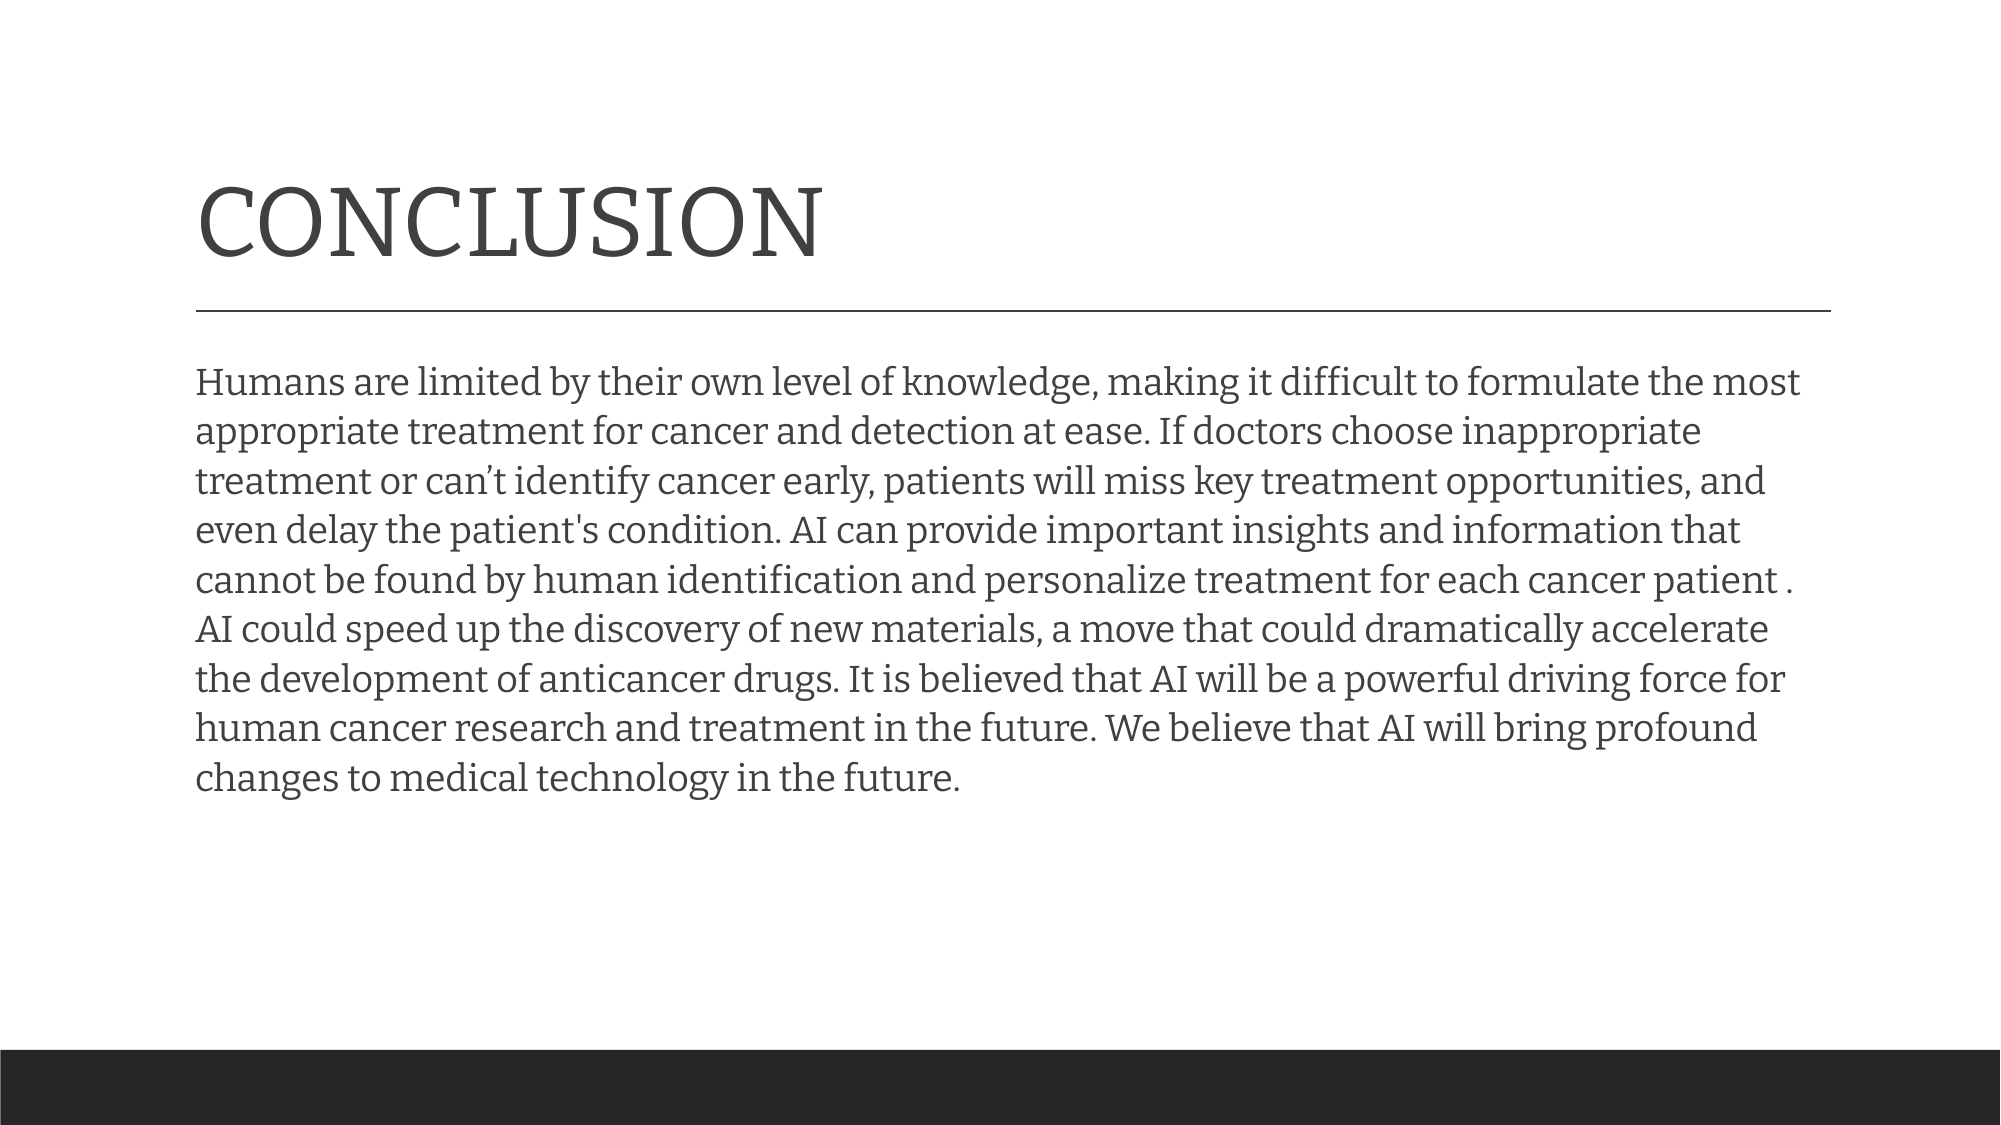

# CONCLUSION
Humans are limited by their own level of knowledge, making it difficult to formulate the most appropriate treatment for cancer and detection at ease. If doctors choose inappropriate treatment or can’t identify cancer early, patients will miss key treatment opportunities, and even delay the patient's condition. AI can provide important insights and information that cannot be found by human identification and personalize treatment for each cancer patient . AI could speed up the discovery of new materials, a move that could dramatically accelerate the development of anticancer drugs. It is believed that AI will be a powerful driving force for human cancer research and treatment in the future. We believe that AI will bring profound changes to medical technology in the future.